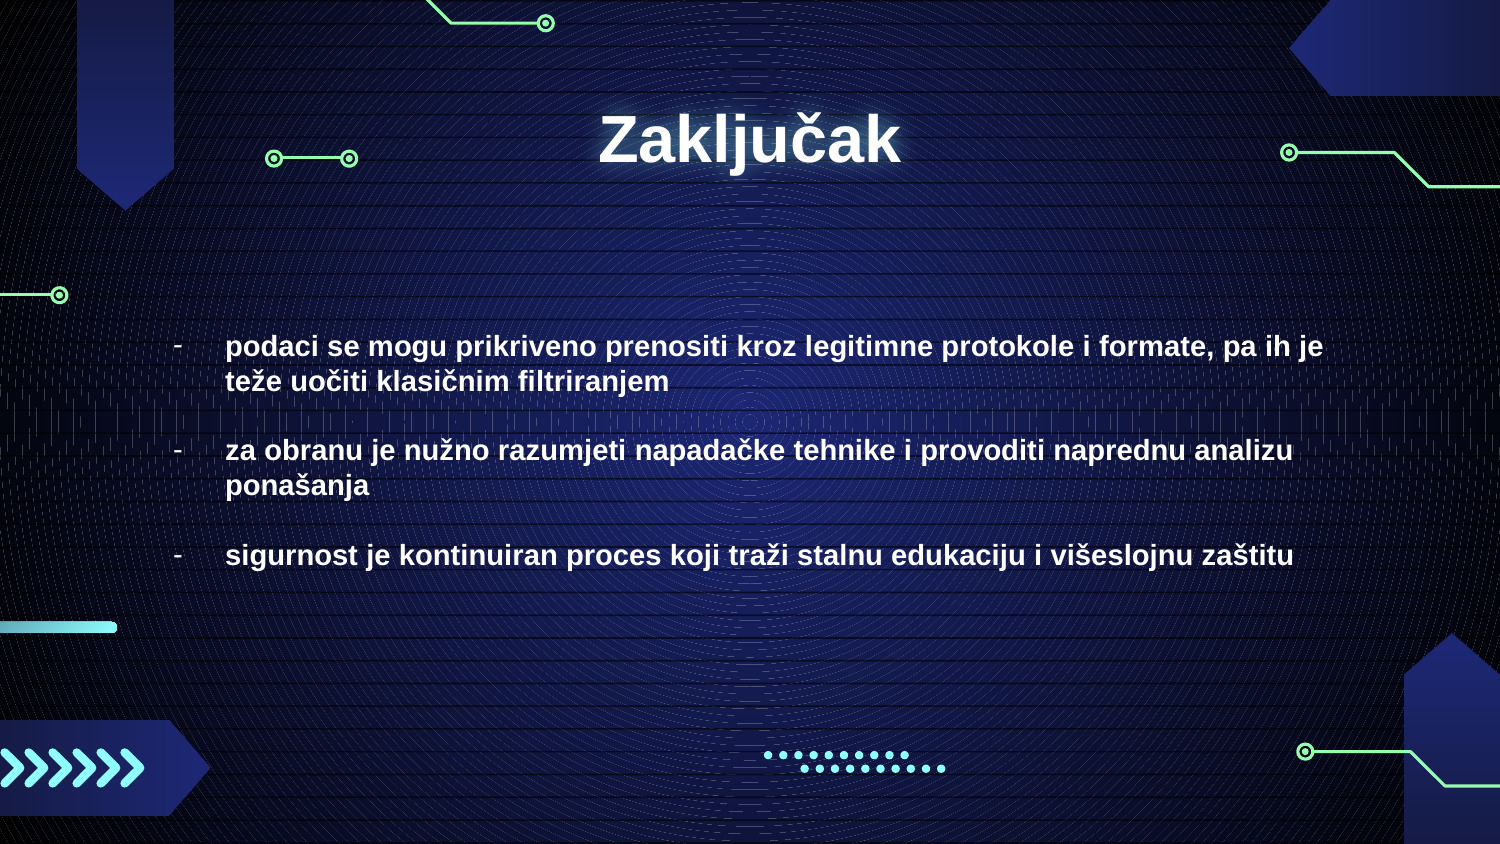

Zaključak

podaci se mogu prikriveno prenositi kroz legitimne protokole i formate, pa ih je teže uočiti klasičnim filtriranjem
za obranu je nužno razumjeti napadačke tehnike i provoditi naprednu analizu ponašanja
sigurnost je kontinuiran proces koji traži stalnu edukaciju i višeslojnu zaštitu